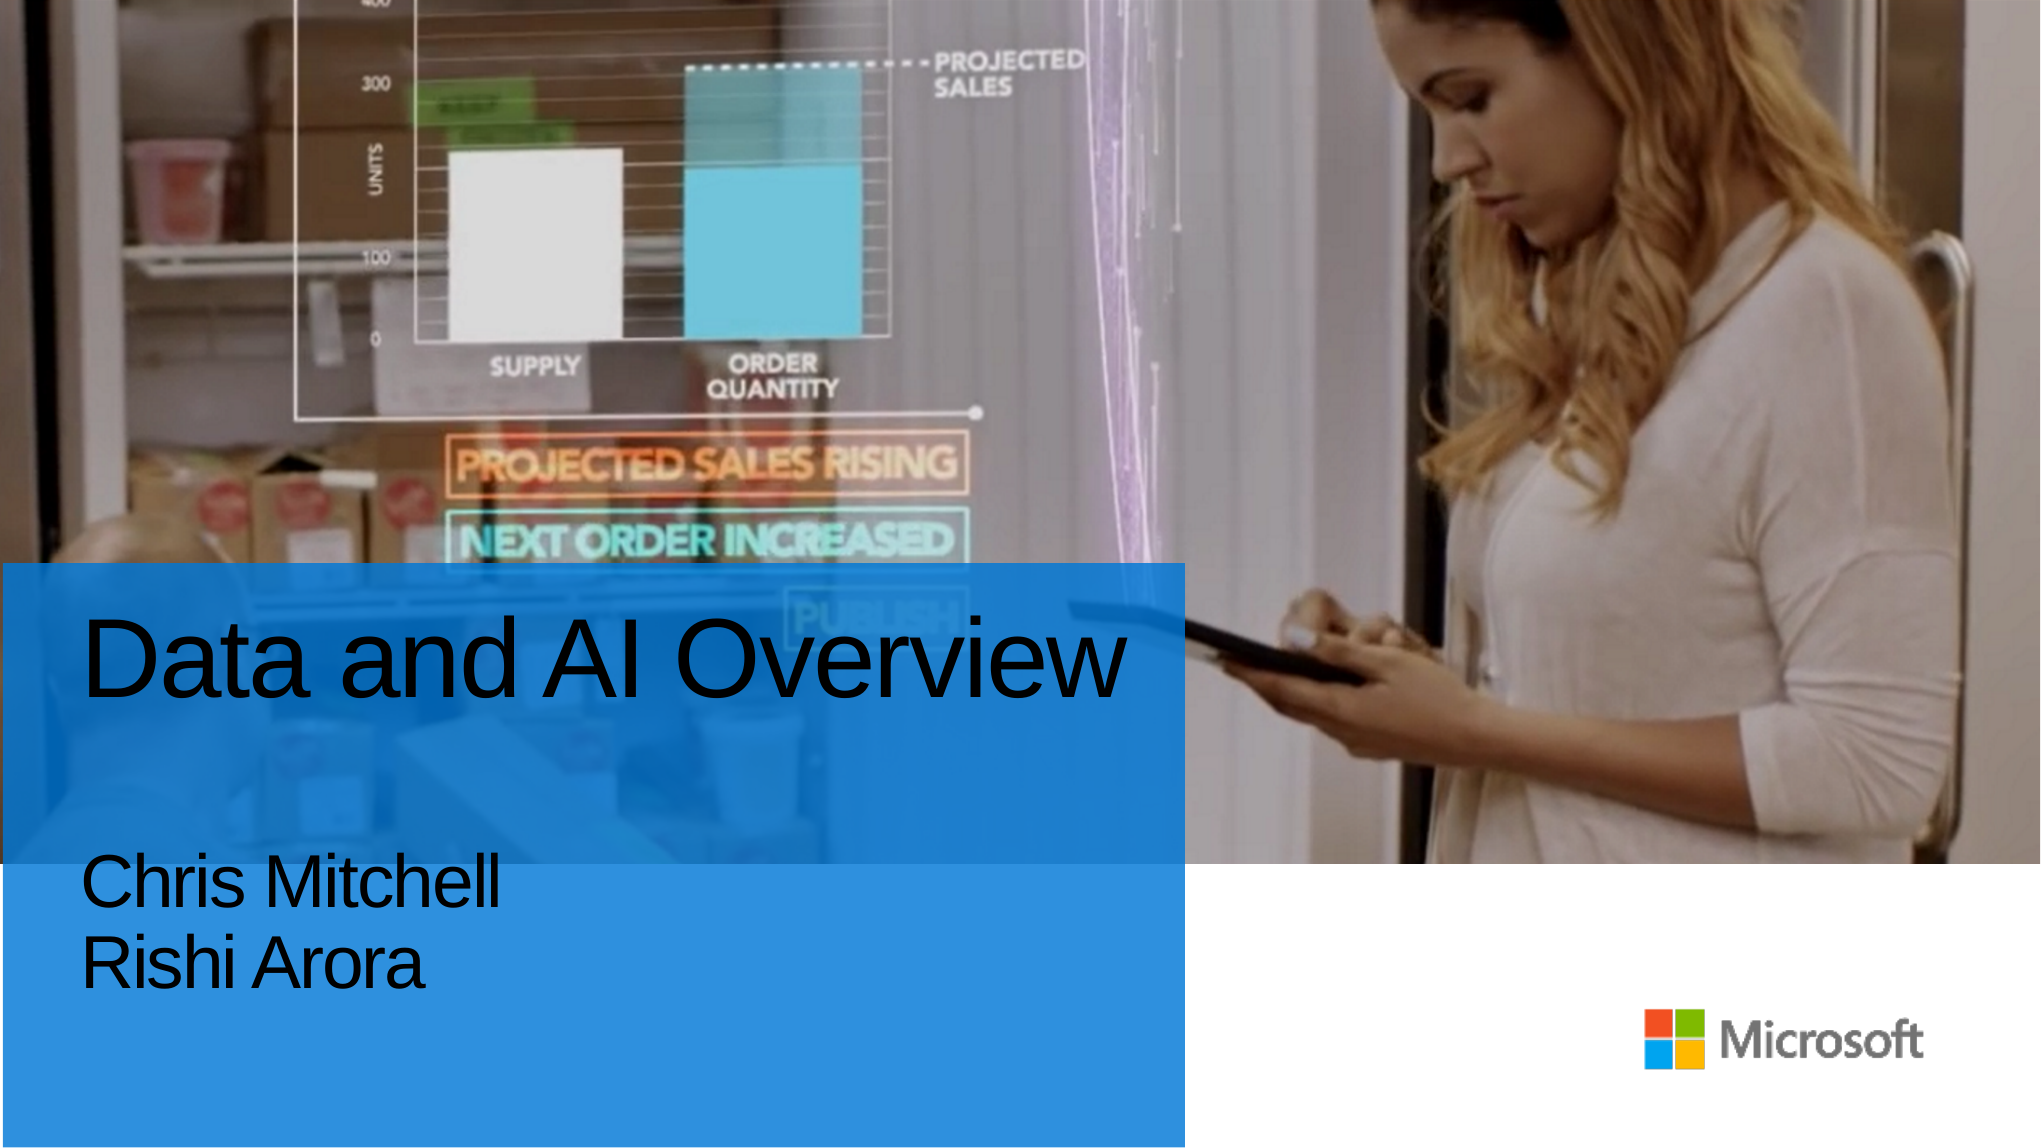

# Data and AI Overview Chris Mitchell Rishi Arora